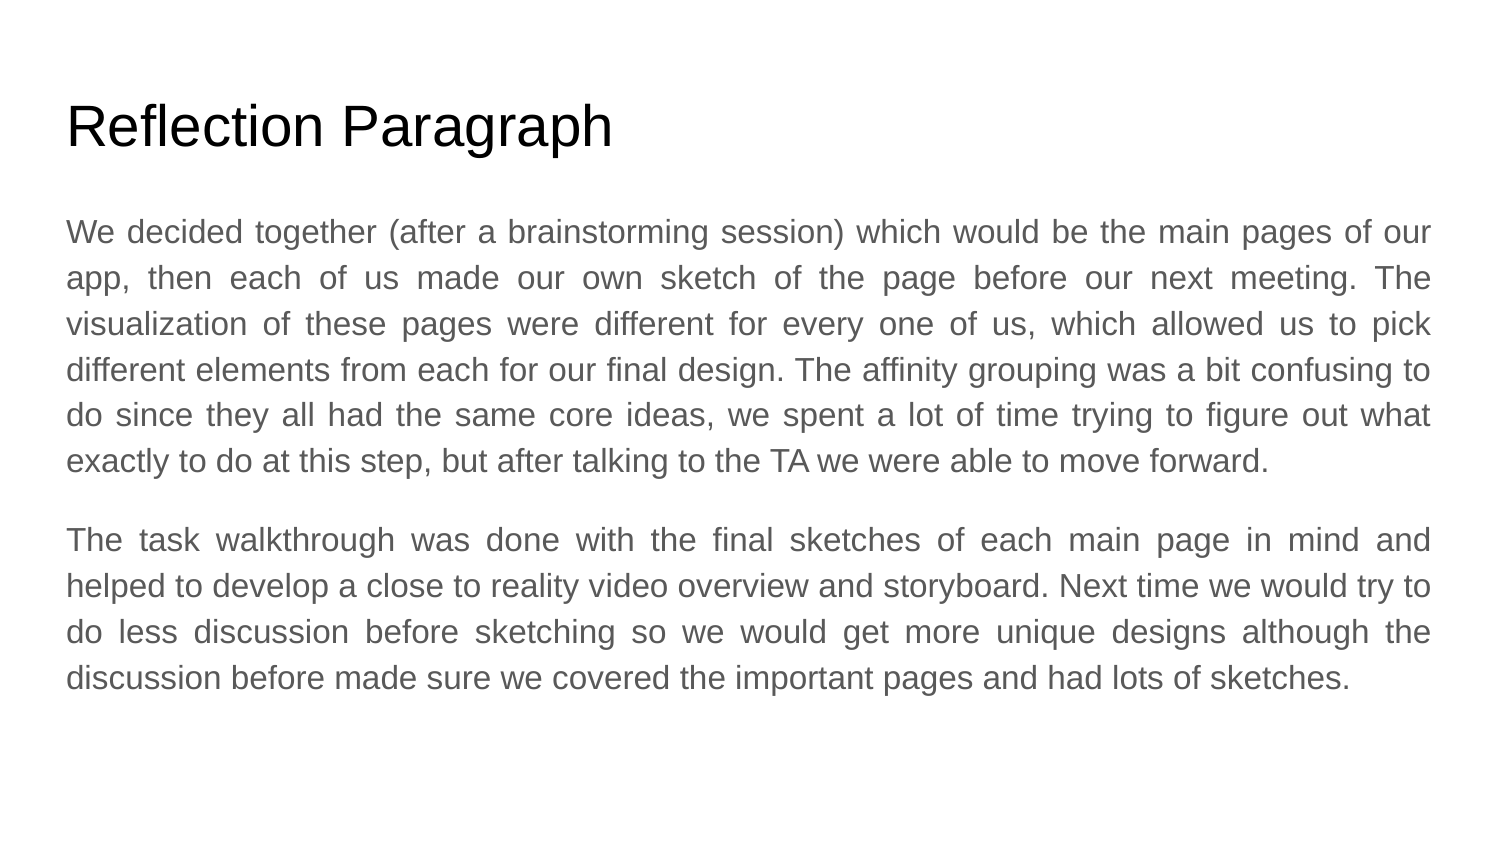

# Reflection Paragraph
We decided together (after a brainstorming session) which would be the main pages of our app, then each of us made our own sketch of the page before our next meeting. The visualization of these pages were different for every one of us, which allowed us to pick different elements from each for our final design. The affinity grouping was a bit confusing to do since they all had the same core ideas, we spent a lot of time trying to figure out what exactly to do at this step, but after talking to the TA we were able to move forward.
The task walkthrough was done with the final sketches of each main page in mind and helped to develop a close to reality video overview and storyboard. Next time we would try to do less discussion before sketching so we would get more unique designs although the discussion before made sure we covered the important pages and had lots of sketches.